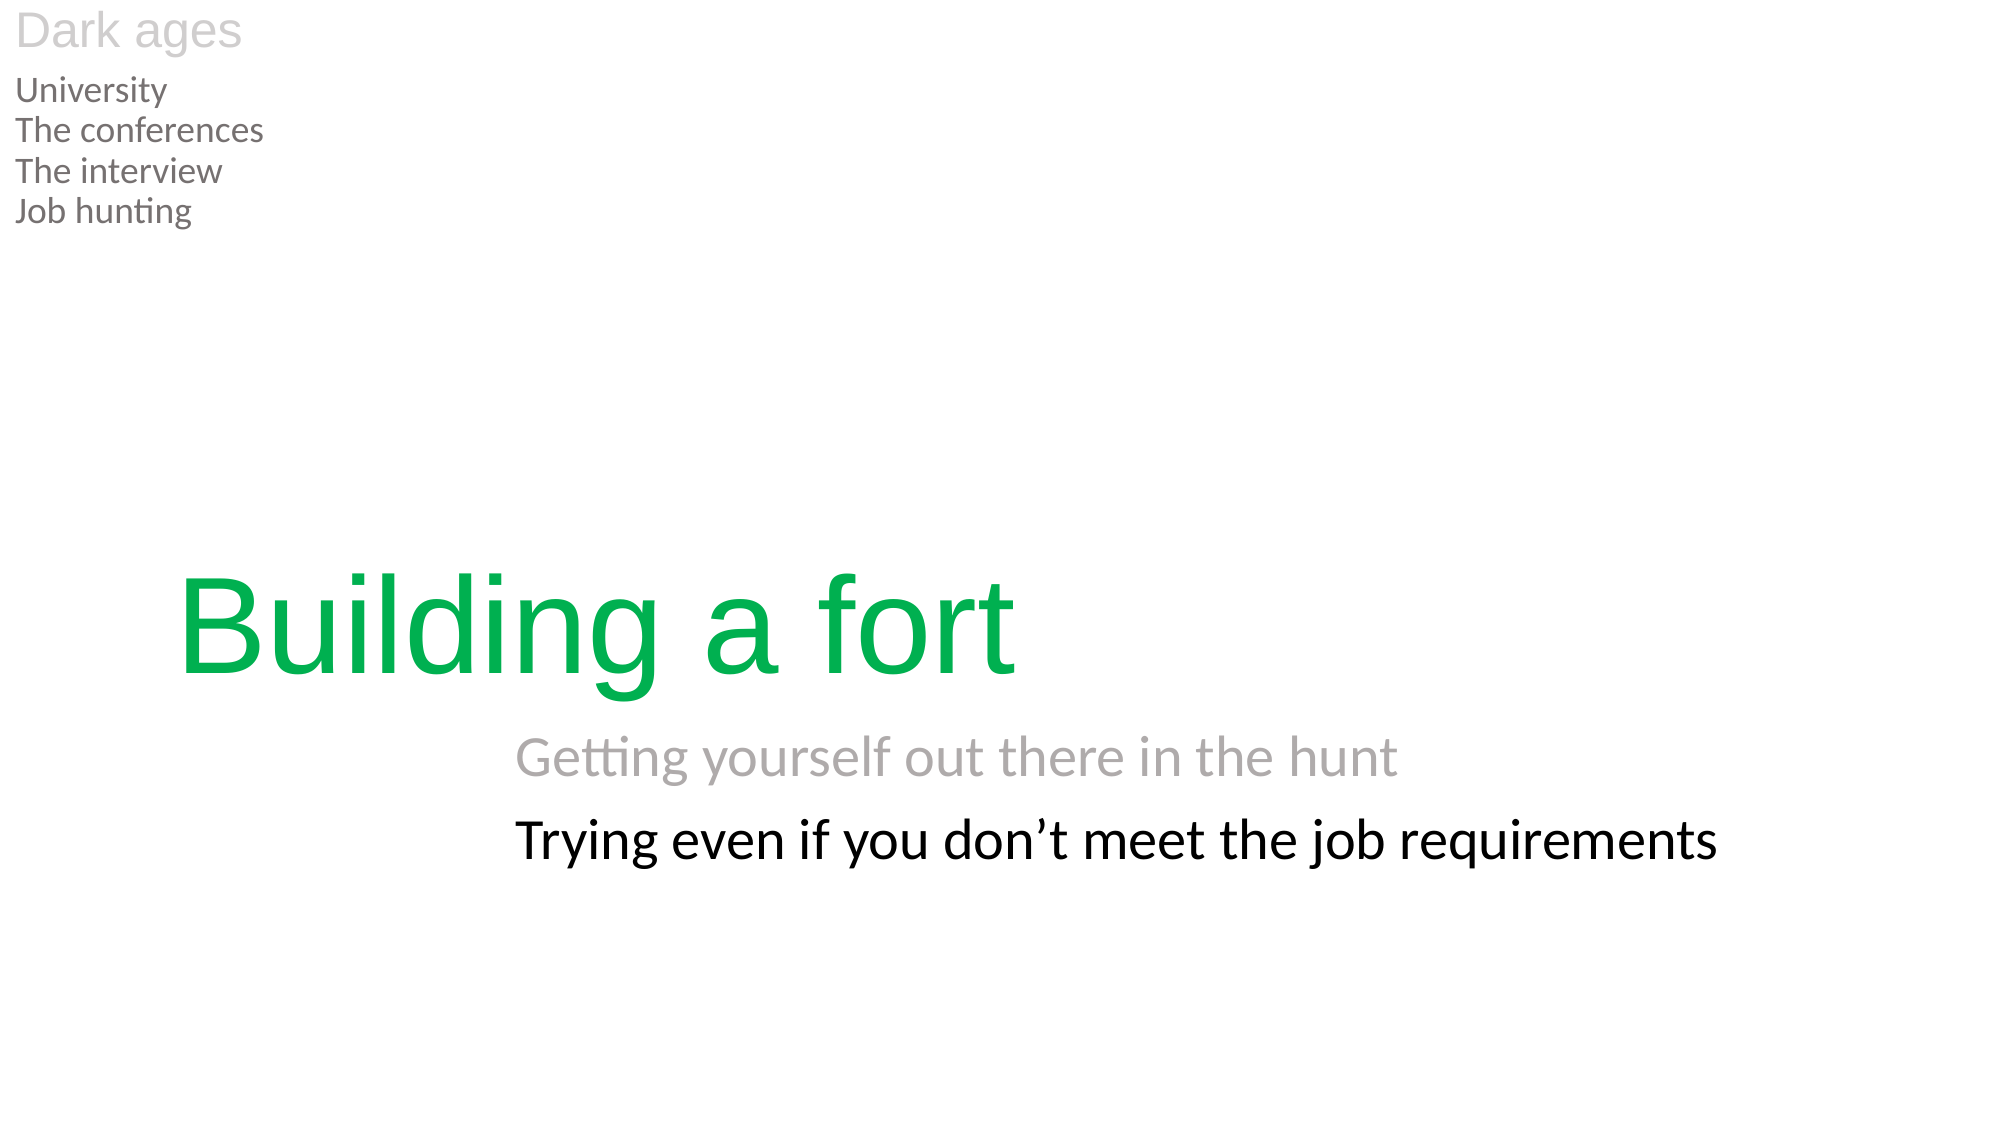

Dark ages
University
The conferences
The interview
Job hunting
Building a fort
# Getting yourself out there in the hunt
Trying even if you don’t meet the job requirements